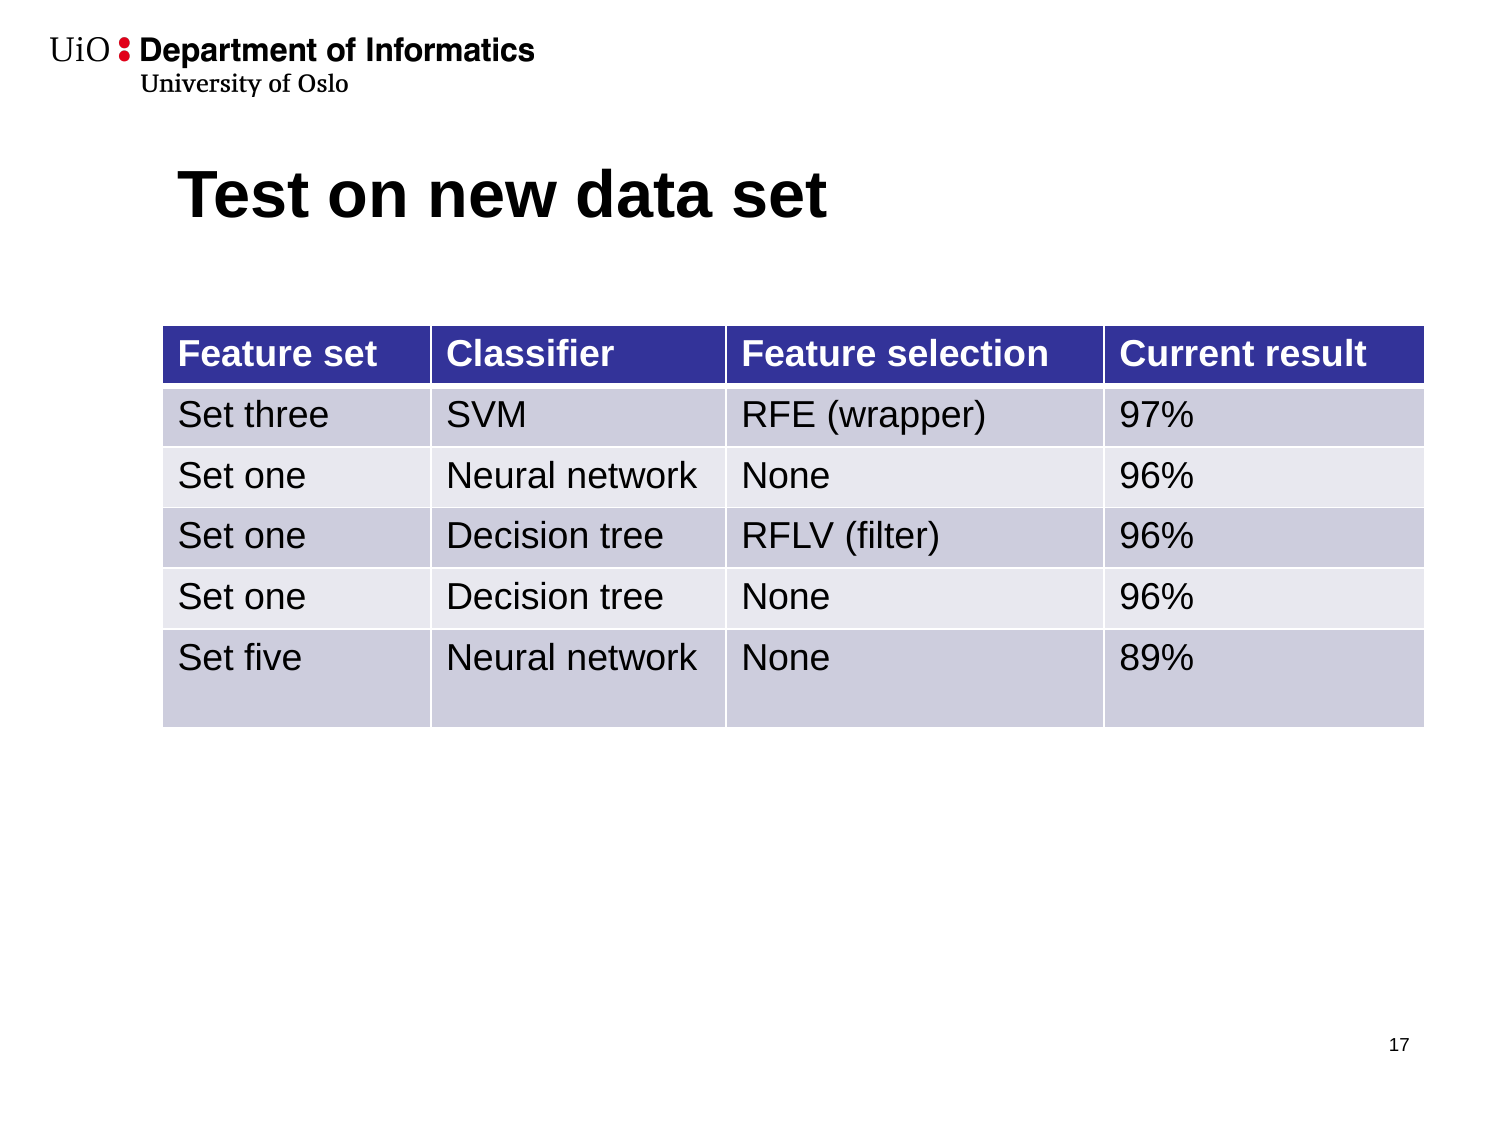

# Test on new data set
| Feature set | Classifier | Feature selection | Current result |
| --- | --- | --- | --- |
| Set three | SVM | RFE (wrapper) | 97% |
| Set one | Neural network | None | 96% |
| Set one | Decision tree | RFLV (filter) | 96% |
| Set one | Decision tree | None | 96% |
| Set five | Neural network | None | 89% |
17